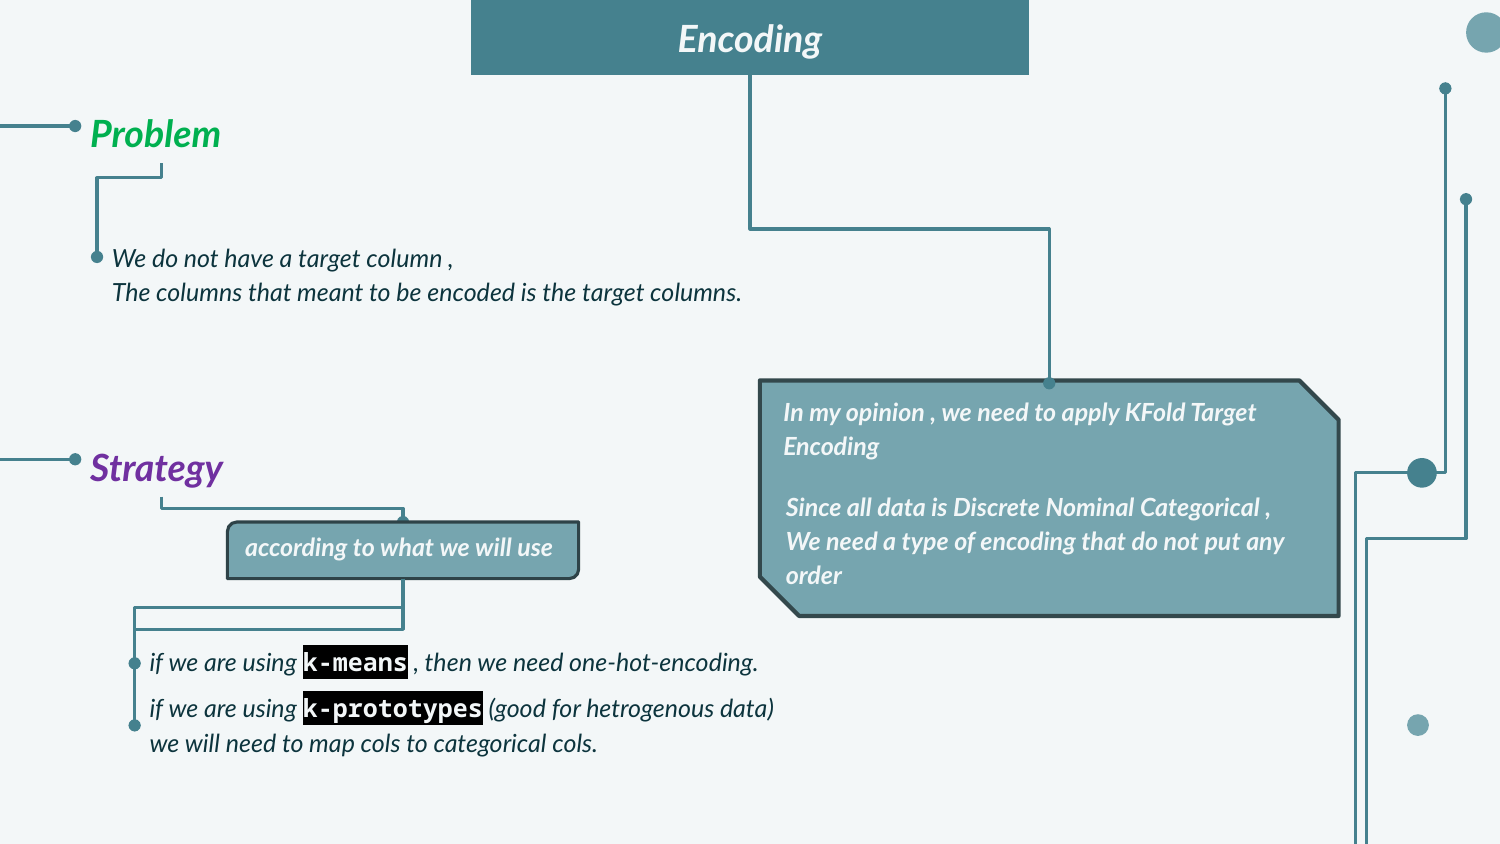

Encoding
Problem
We do not have a target column ,
The columns that meant to be encoded is the target columns.

In my opinion , we need to apply KFold Target Encoding
Since all data is Discrete Nominal Categorical ,
We need a type of encoding that do not put any order
Strategy
according to what we will use
if we are using k-means , then we need one-hot-encoding.
if we are using k-prototypes (good for hetrogenous data) we will need to map cols to categorical cols.